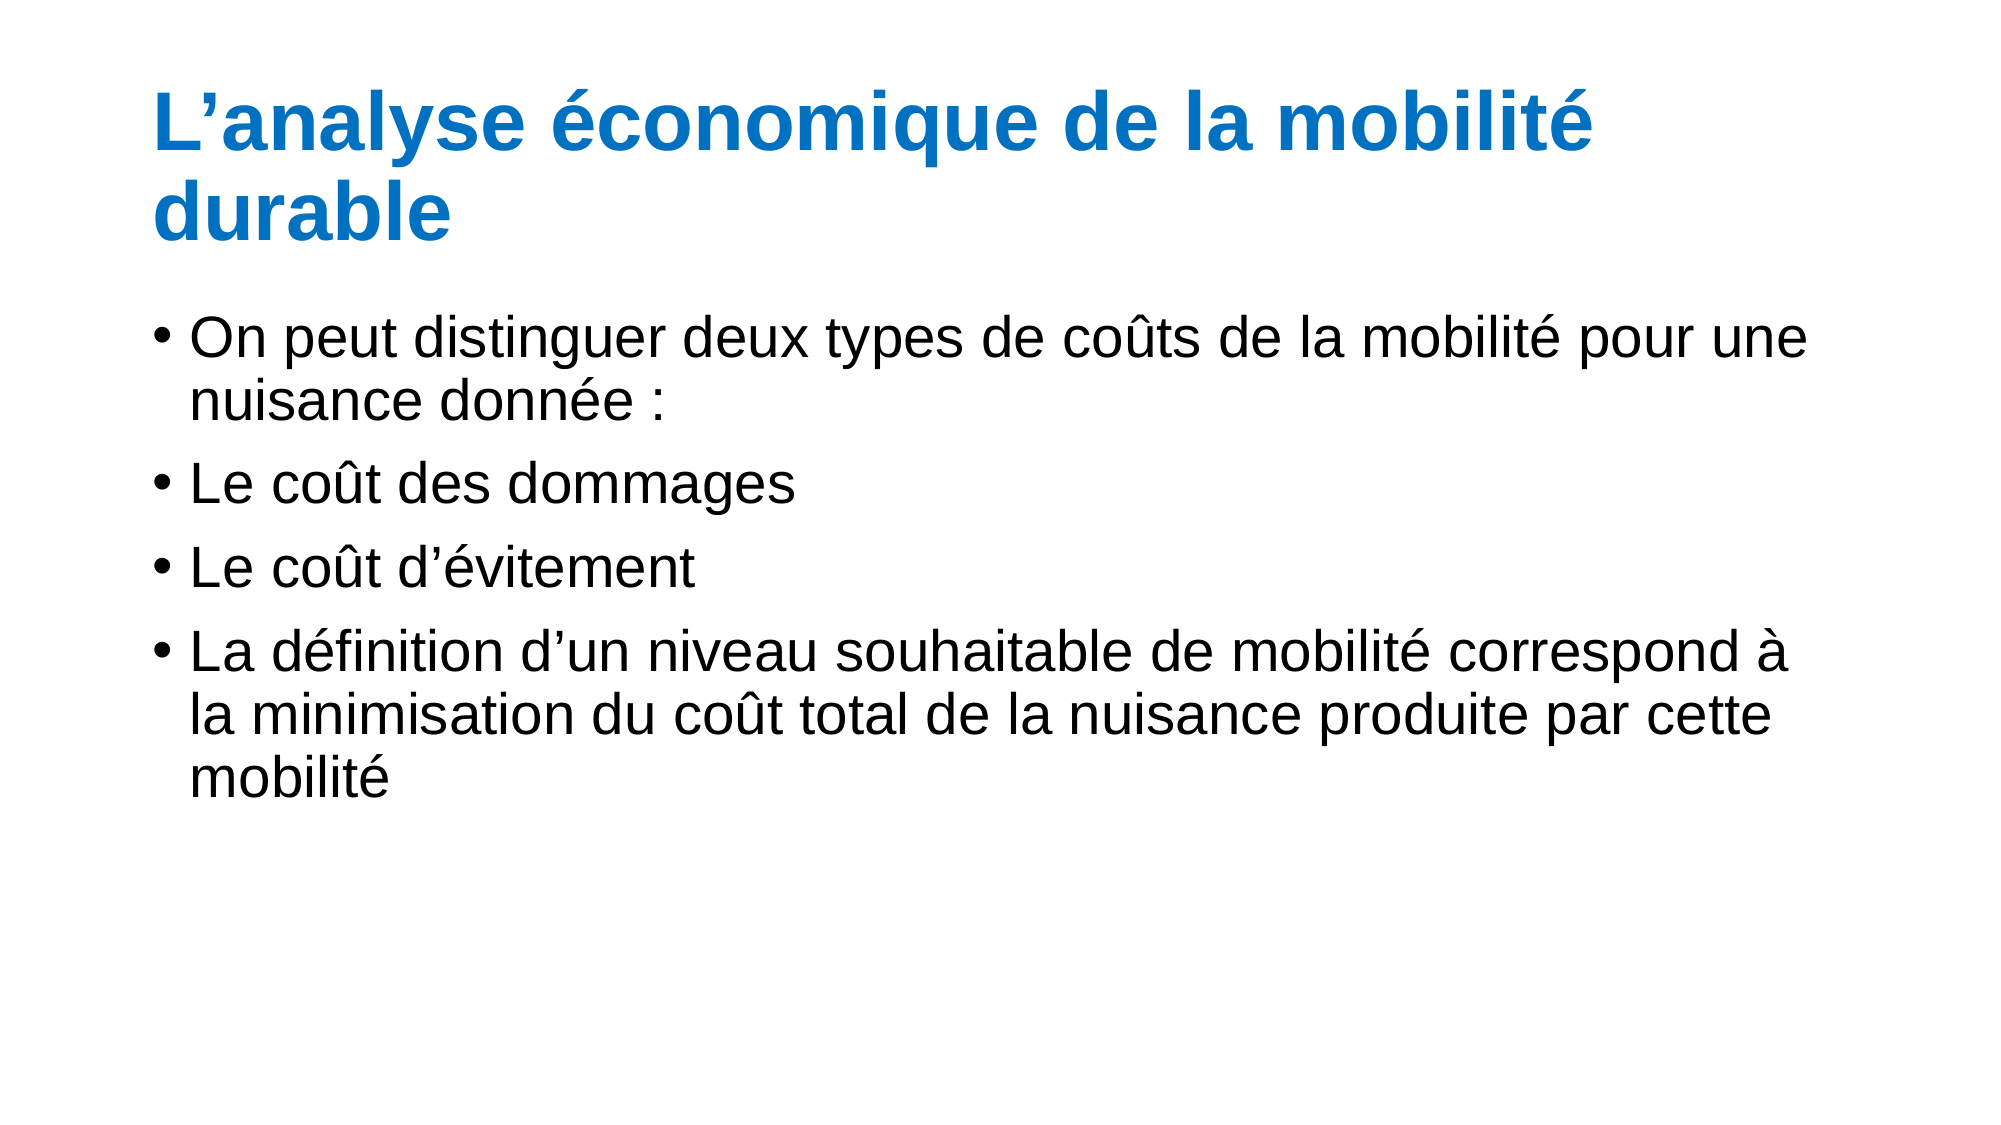

# L’analyse économique de la mobilité durable
On peut distinguer deux types de coûts de la mobilité pour une nuisance donnée :
Le coût des dommages
Le coût d’évitement
La définition d’un niveau souhaitable de mobilité correspond à la minimisation du coût total de la nuisance produite par cette mobilité